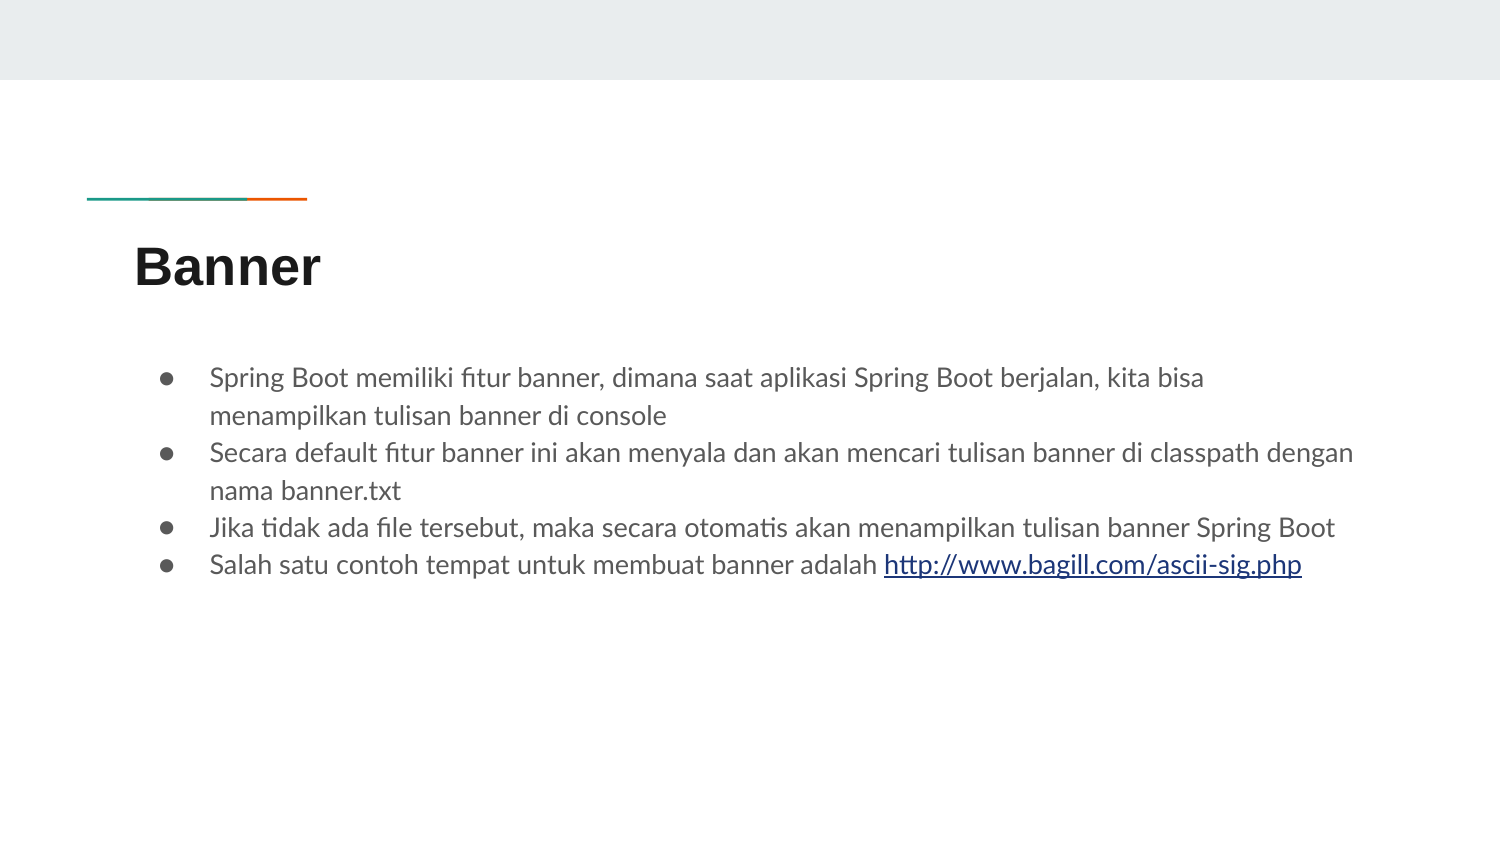

# Banner
Spring Boot memiliki fitur banner, dimana saat aplikasi Spring Boot berjalan, kita bisa menampilkan tulisan banner di console
Secara default fitur banner ini akan menyala dan akan mencari tulisan banner di classpath dengan nama banner.txt
Jika tidak ada file tersebut, maka secara otomatis akan menampilkan tulisan banner Spring Boot
Salah satu contoh tempat untuk membuat banner adalah http://www.bagill.com/ascii-sig.php